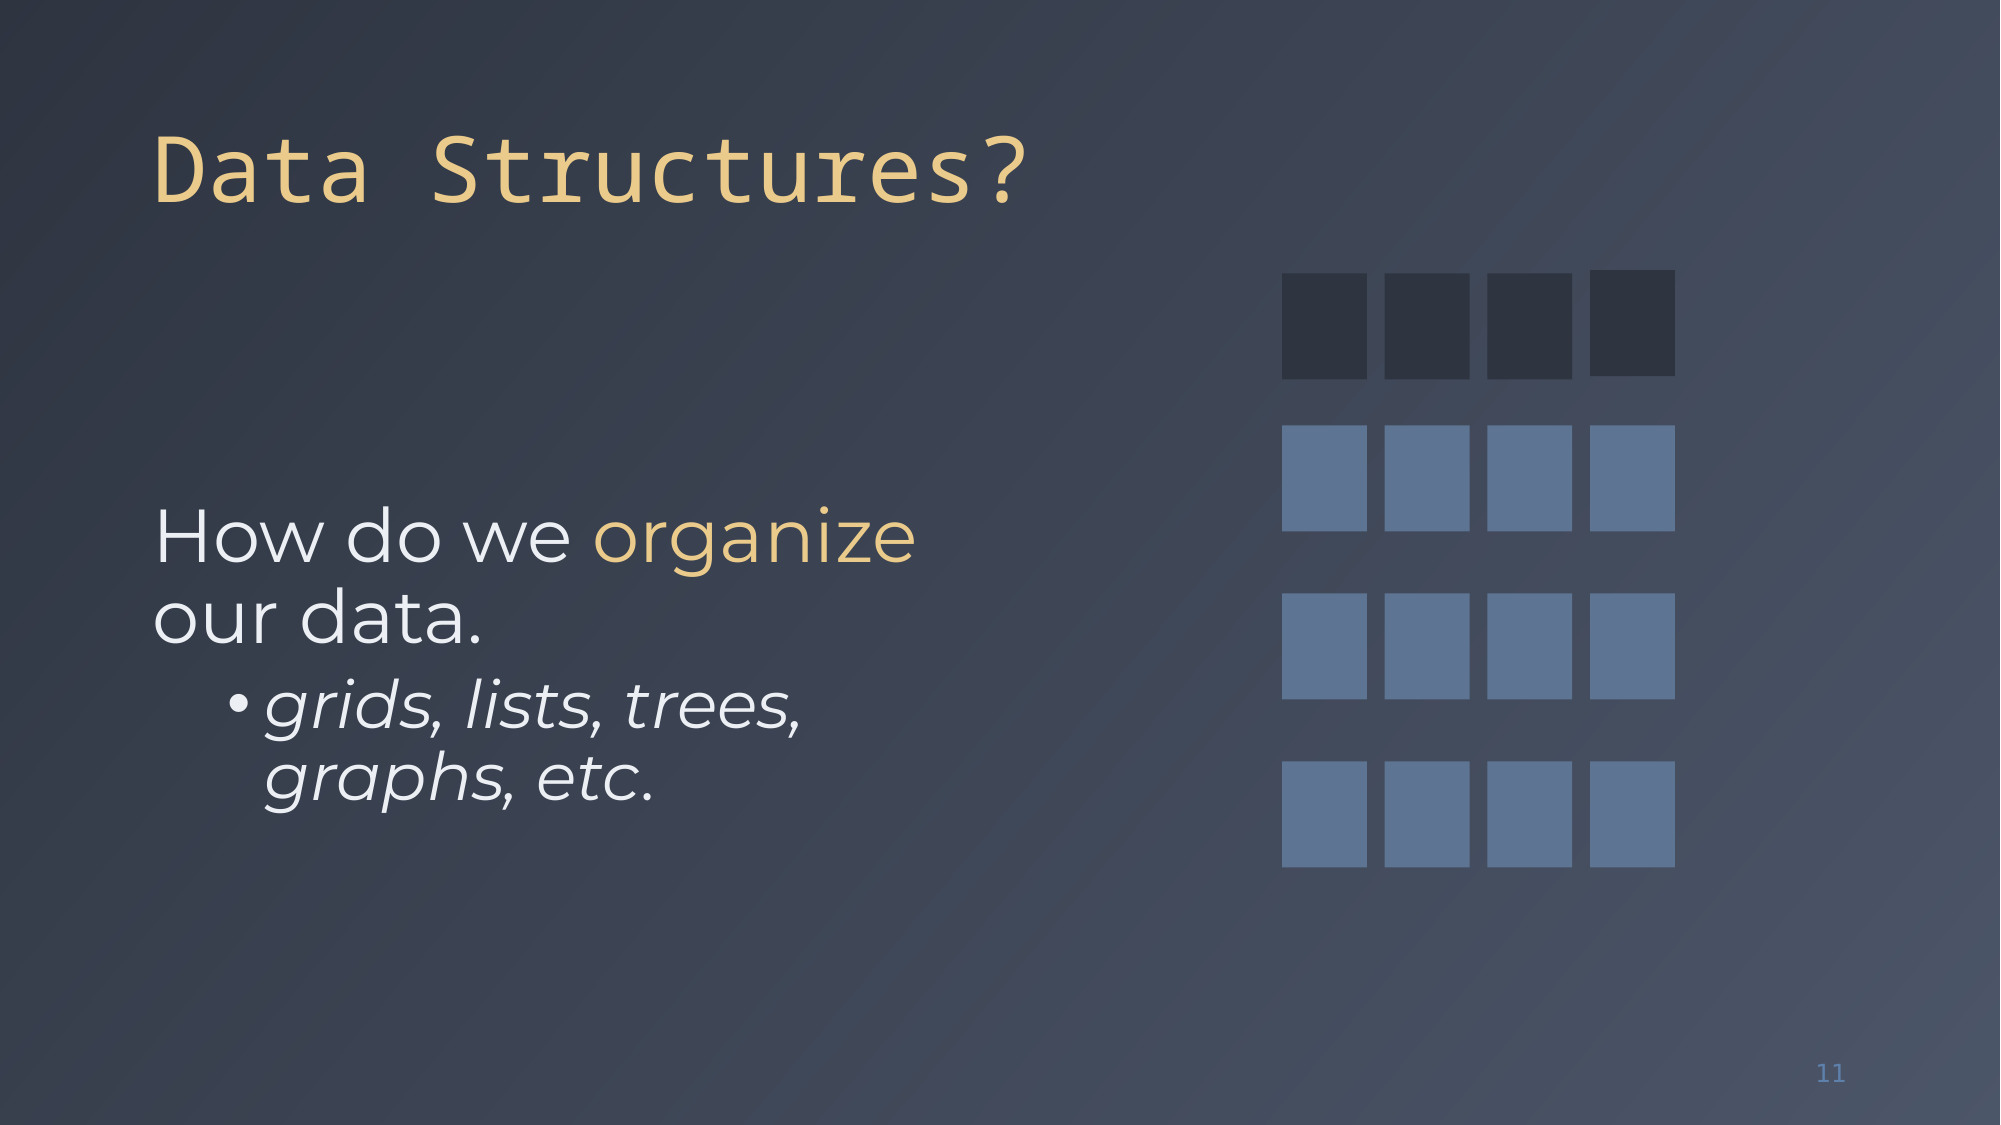

# Data Structures?

How do we organize our data.
grids, lists, trees, graphs, etc.

11